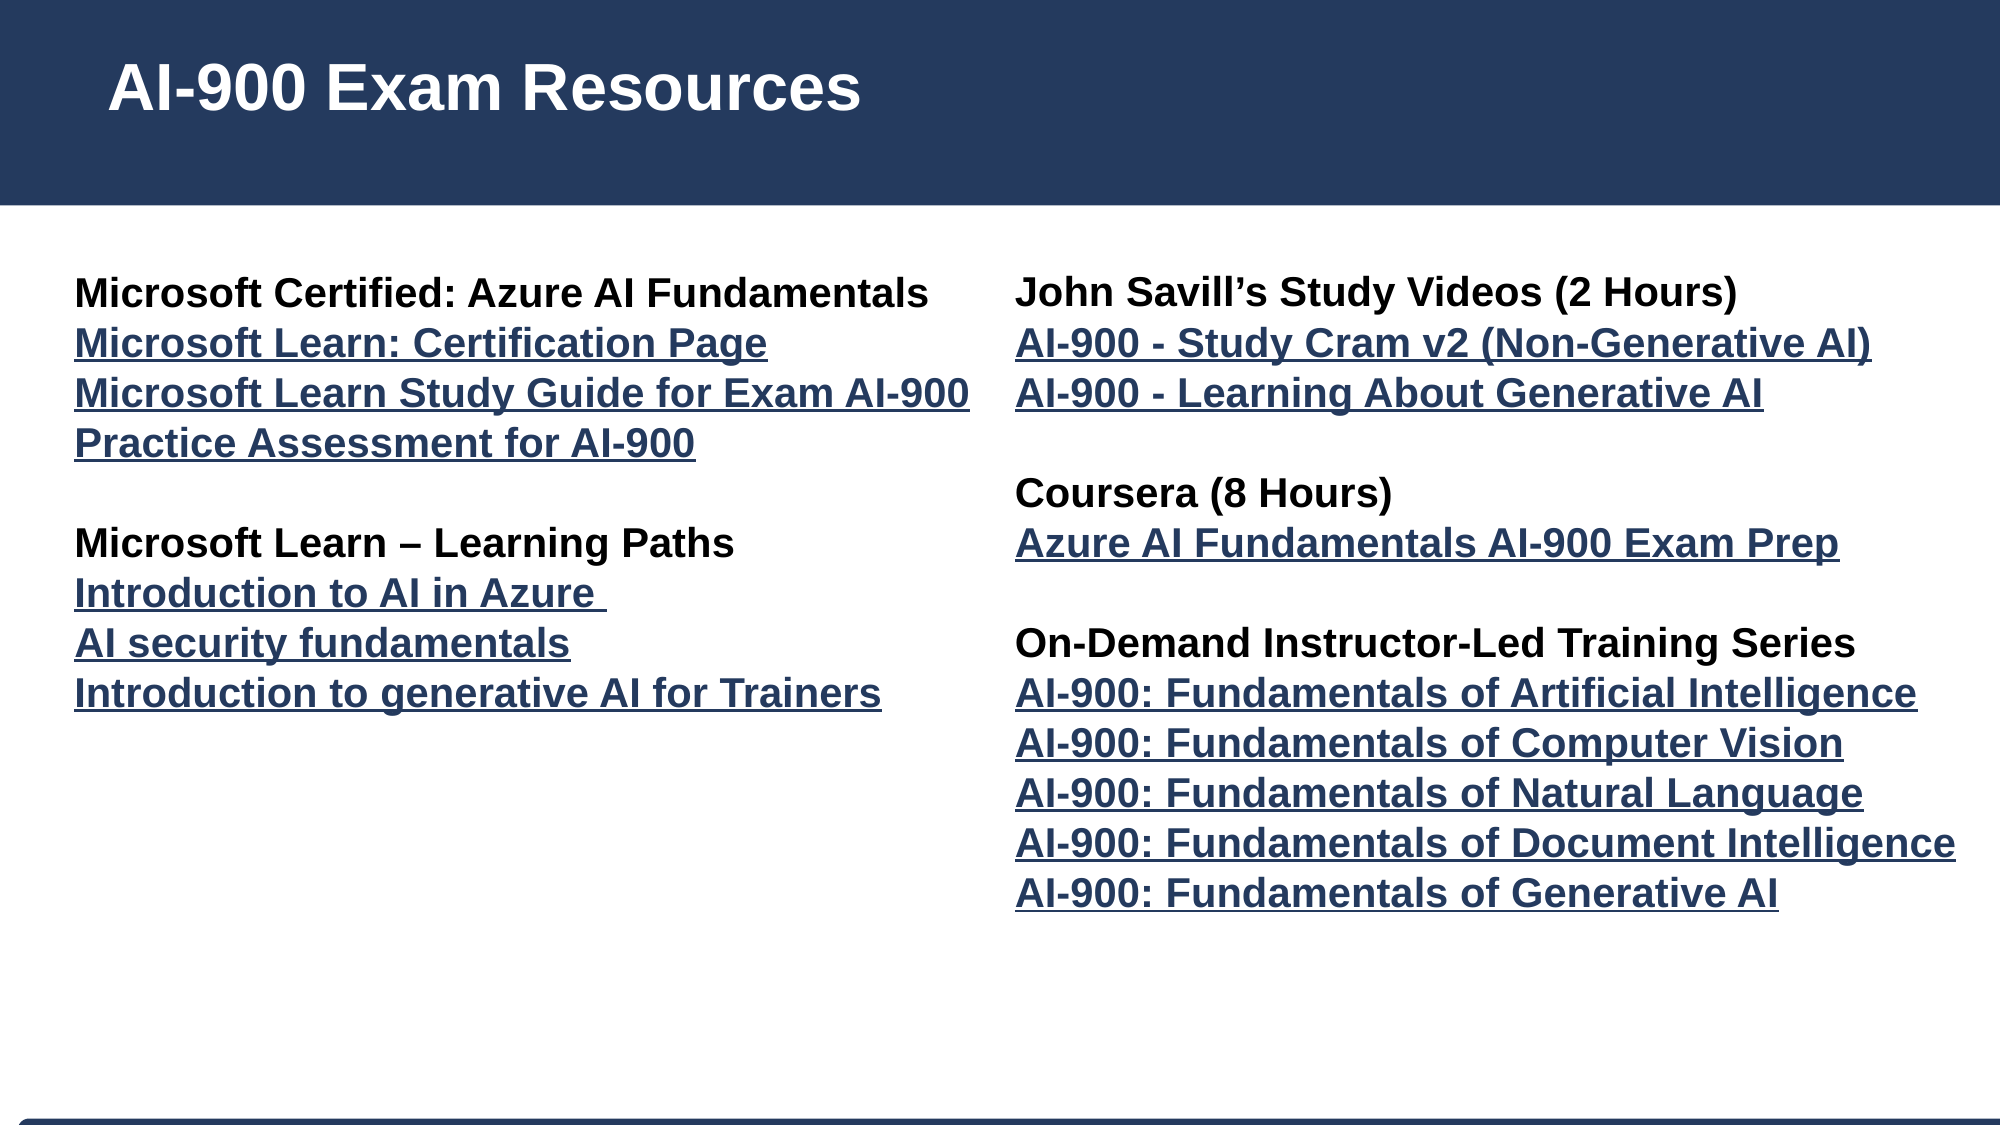

# AI-900 Exam Resources
Microsoft Certified: Azure AI Fundamentals
Microsoft Learn: Certification Page
Microsoft Learn Study Guide for Exam AI-900
Practice Assessment for AI-900

Microsoft Learn – Learning Paths
Introduction to AI in Azure
AI security fundamentals
Introduction to generative AI for Trainers

John Savill’s Study Videos (2 Hours)
AI-900 - Study Cram v2 (Non-Generative AI)
AI-900 - Learning About Generative AI

Coursera (8 Hours)
Azure AI Fundamentals AI-900 Exam Prep

On-Demand Instructor-Led Training Series
AI-900: Fundamentals of Artificial Intelligence
AI-900: Fundamentals of Computer Vision
AI-900: Fundamentals of Natural Language
AI-900: Fundamentals of Document Intelligence
AI-900: Fundamentals of Generative AI